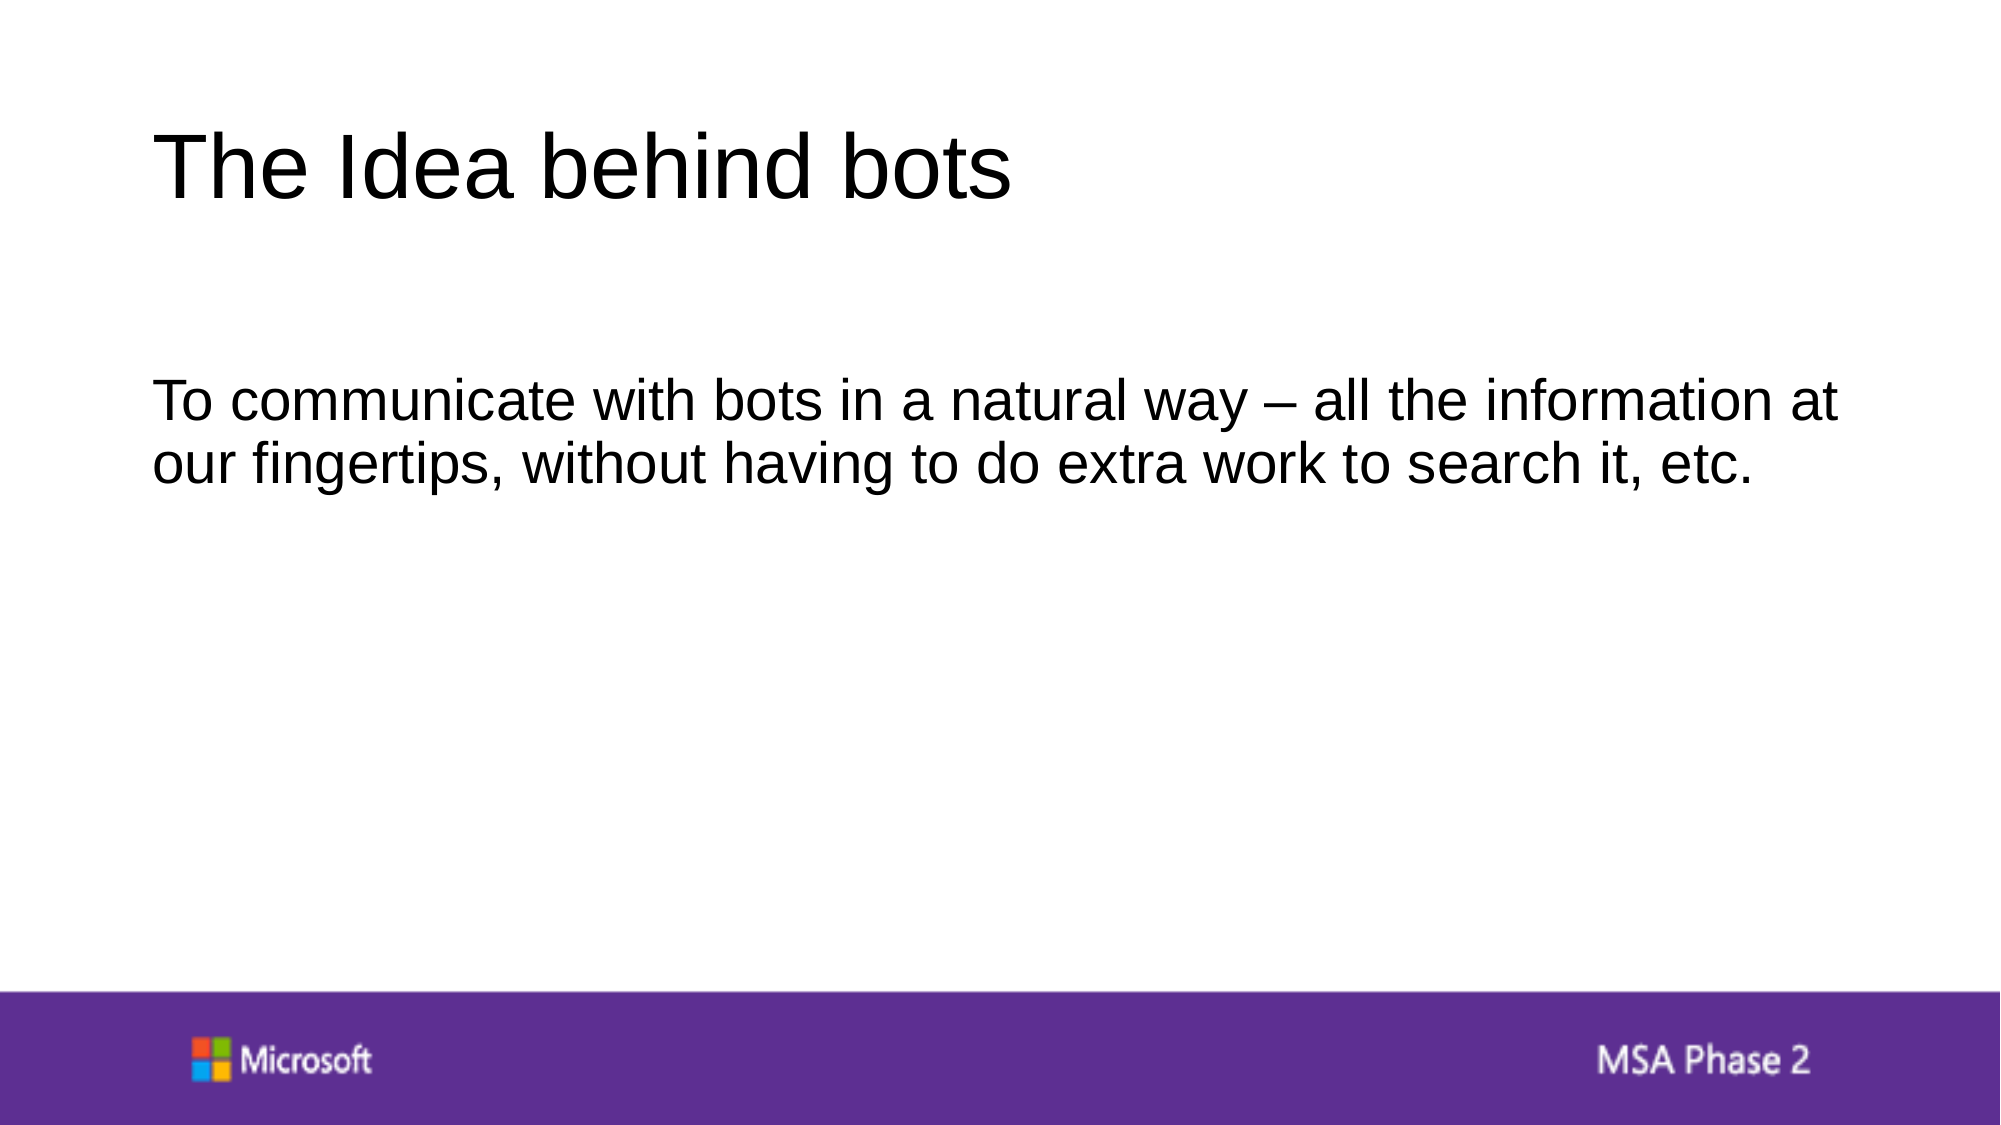

# The Idea behind bots
To communicate with bots in a natural way – all the information at our fingertips, without having to do extra work to search it, etc.